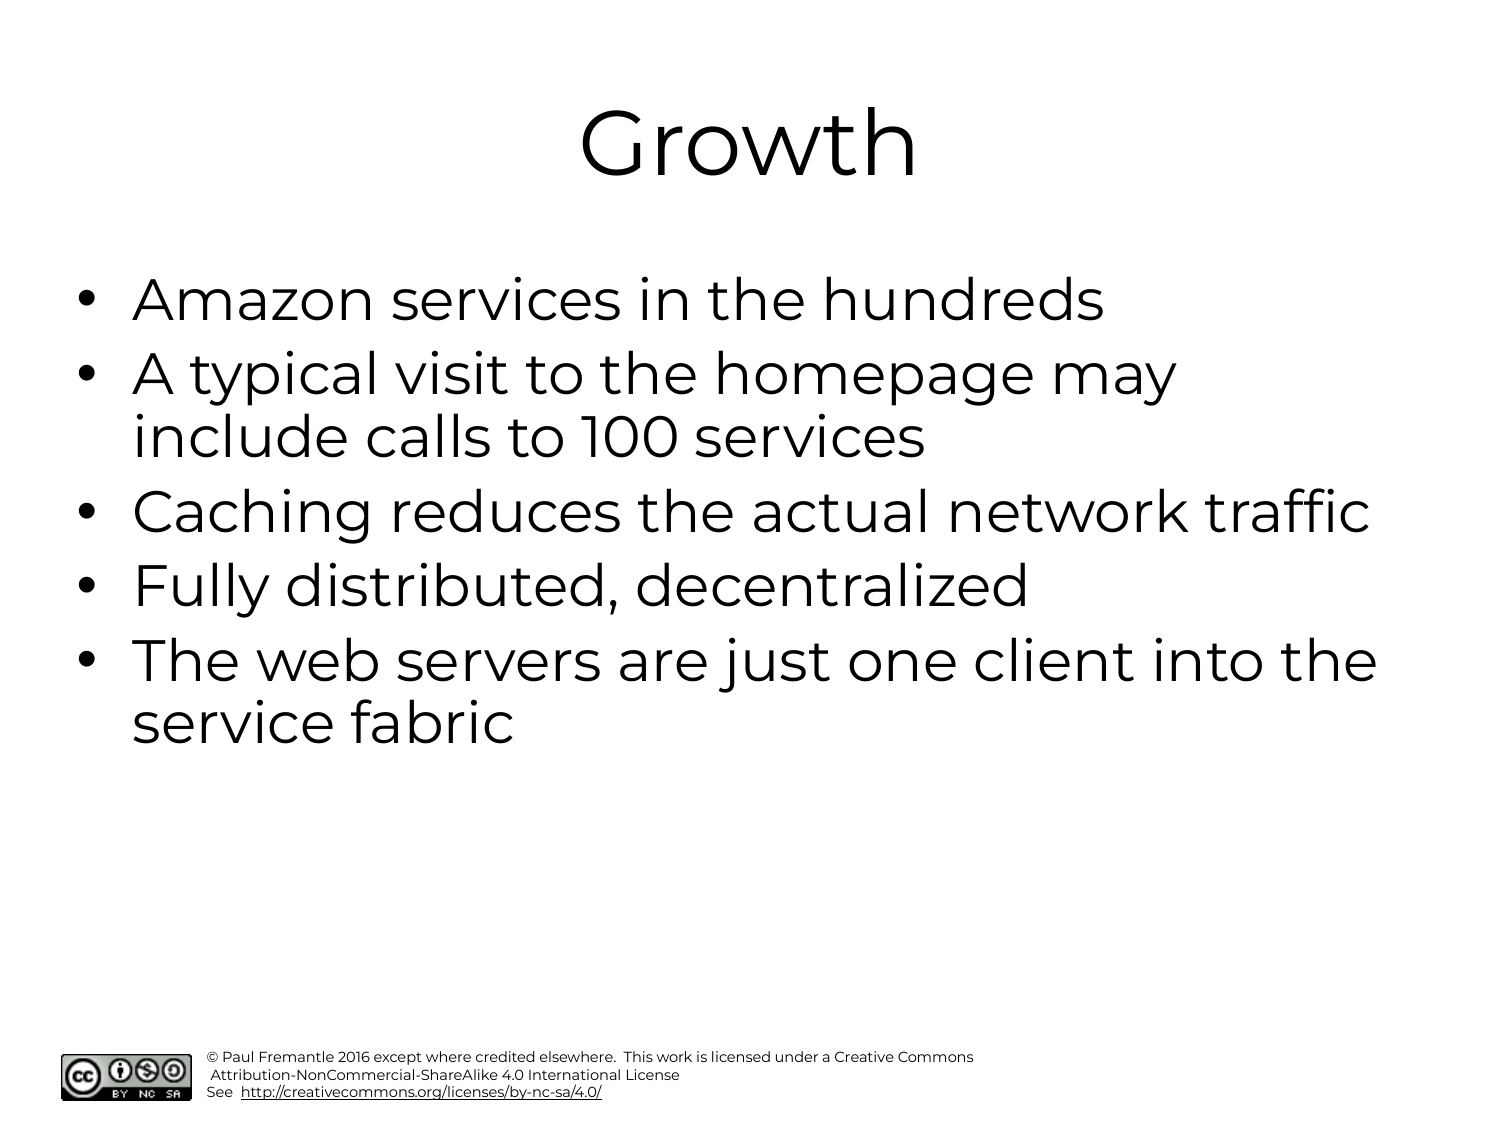

# Growth
Amazon services in the hundreds
A typical visit to the homepage may include calls to 100 services
Caching reduces the actual network traffic
Fully distributed, decentralized
The web servers are just one client into the service fabric